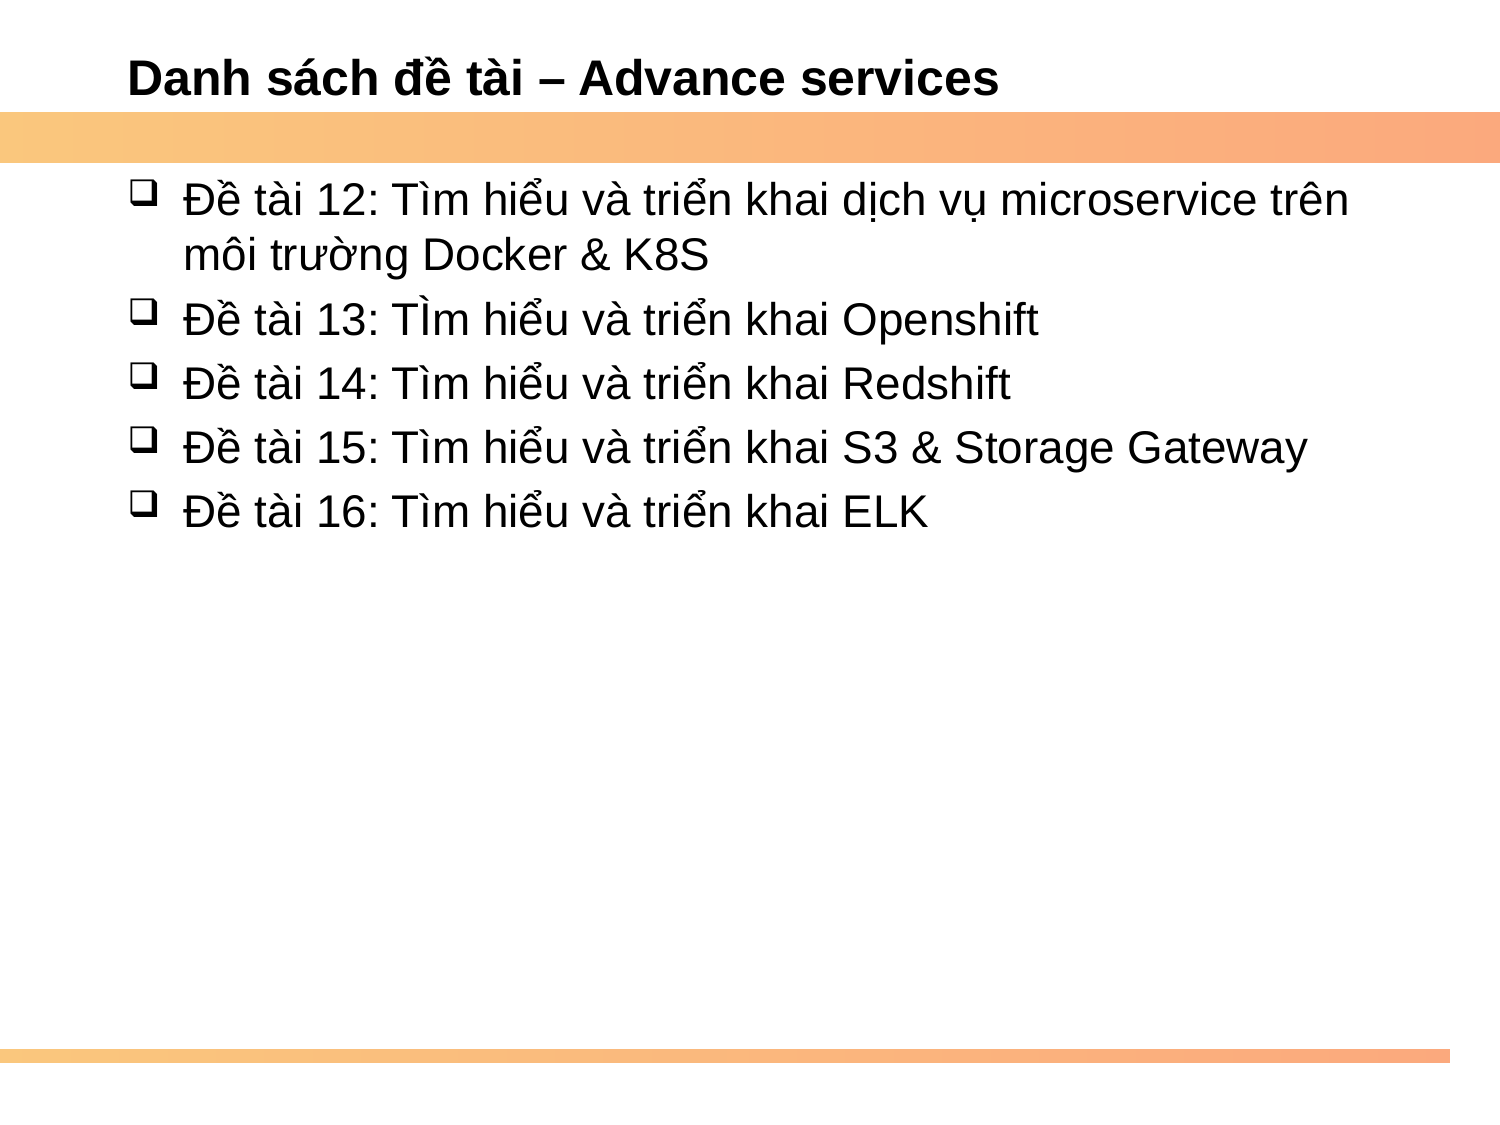

# Danh sách đề tài – Advance services
Đề tài 12: Tìm hiểu và triển khai dịch vụ microservice trên môi trường Docker & K8S
Đề tài 13: TÌm hiểu và triển khai Openshift
Đề tài 14: Tìm hiểu và triển khai Redshift
Đề tài 15: Tìm hiểu và triển khai S3 & Storage Gateway
Đề tài 16: Tìm hiểu và triển khai ELK